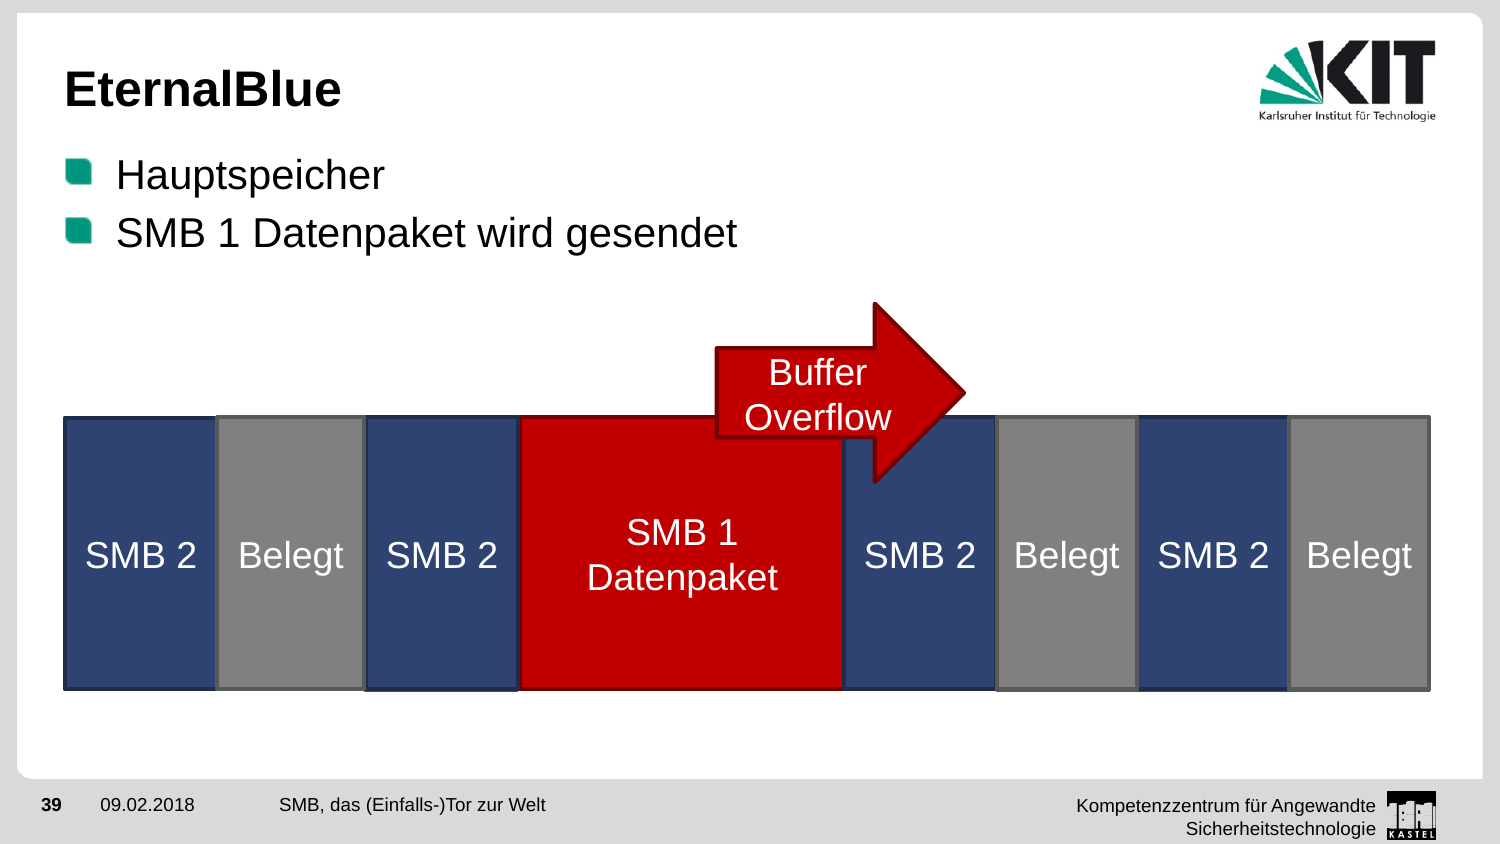

# EternalBlue
Hauptspeicher
SMB 1 Datenpaket wird gesendet
Buffer Overflow
Belegt
SMB 2
SMB 1
Datenpaket
SMB 2
Frei
Belegt
SMB 2
Belegt
SMB 2
Frei
Frei
SMB, das (Einfalls-)Tor zur Welt